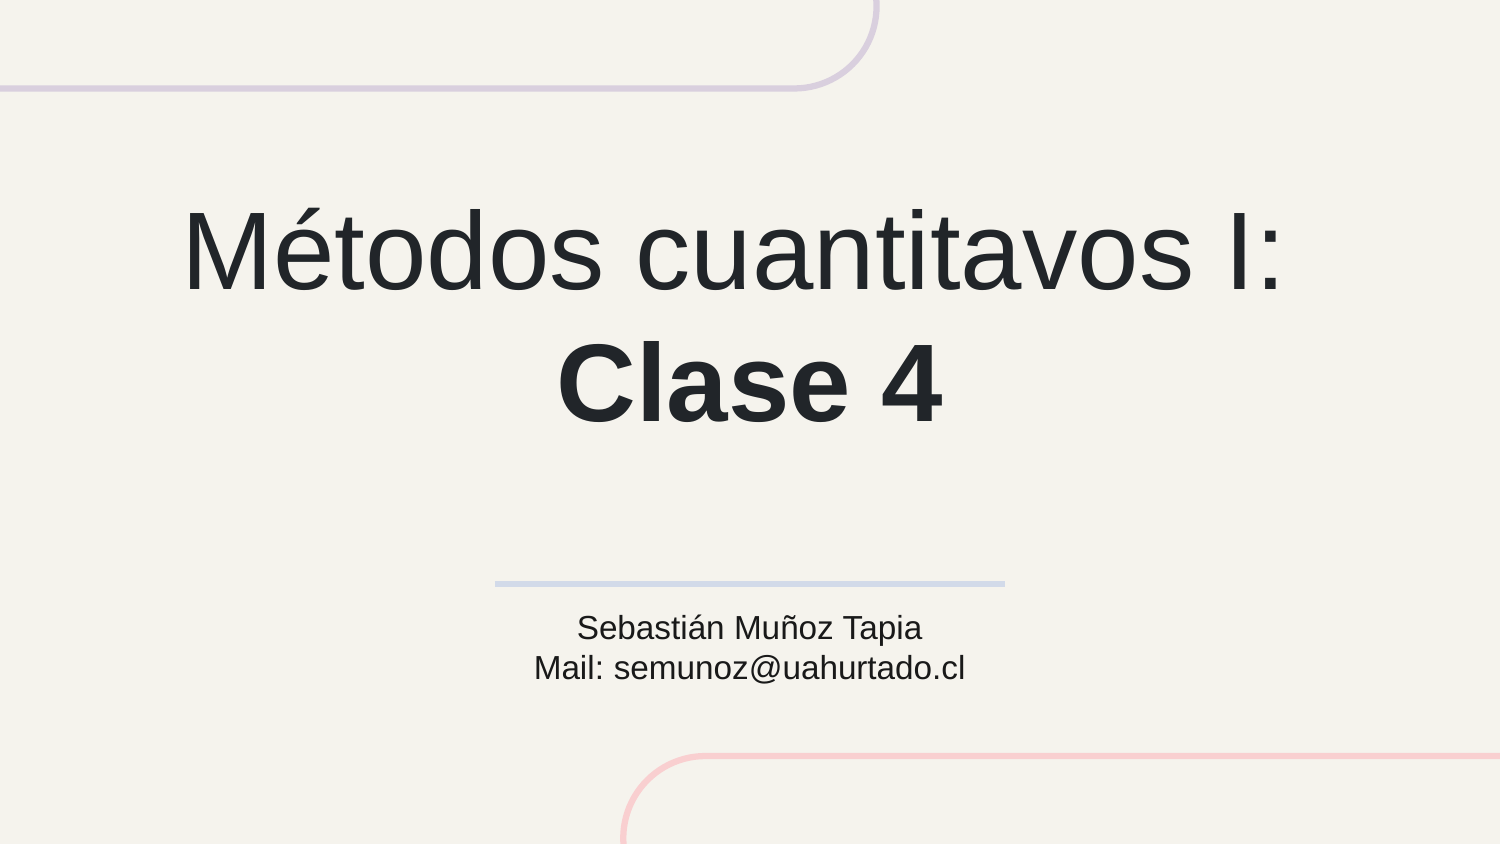

# Métodos cuantitavos I: Clase 4
Sebastián Muñoz Tapia
Mail: semunoz@uahurtado.cl